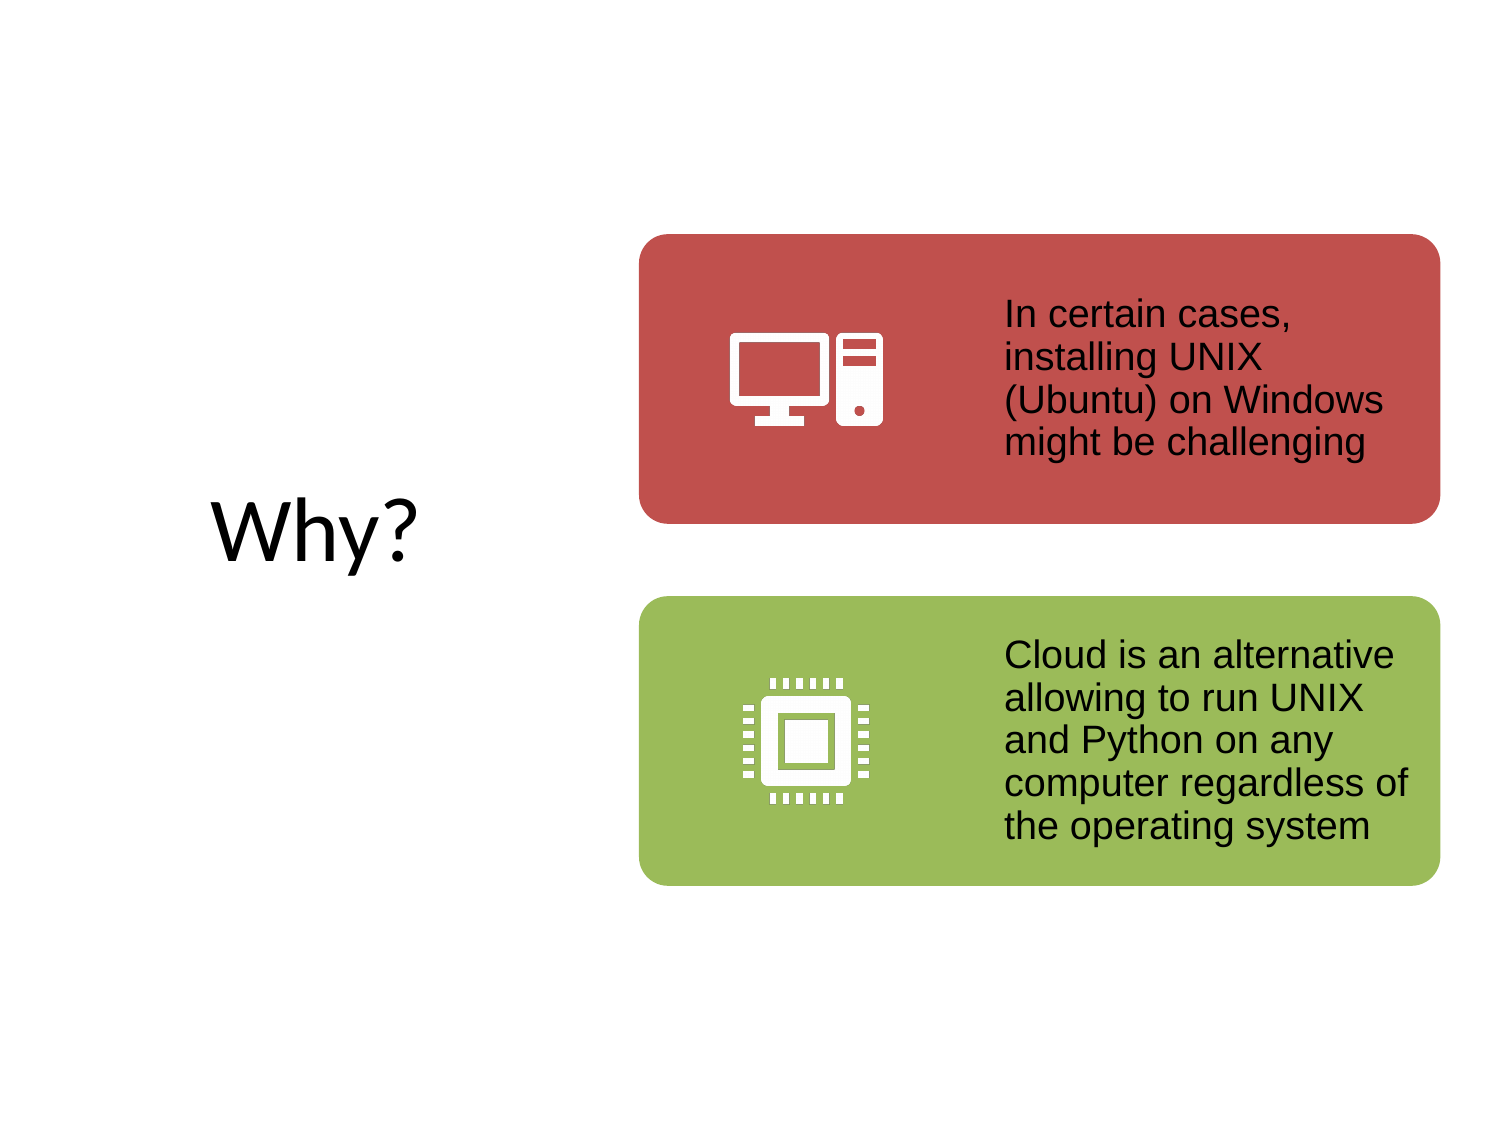

In certain cases, installing UNIX (Ubuntu) on Windows might be challenging
Cloud is an alternative allowing to run UNIX and Python on any computer regardless of the operating system
# Why?
Why?